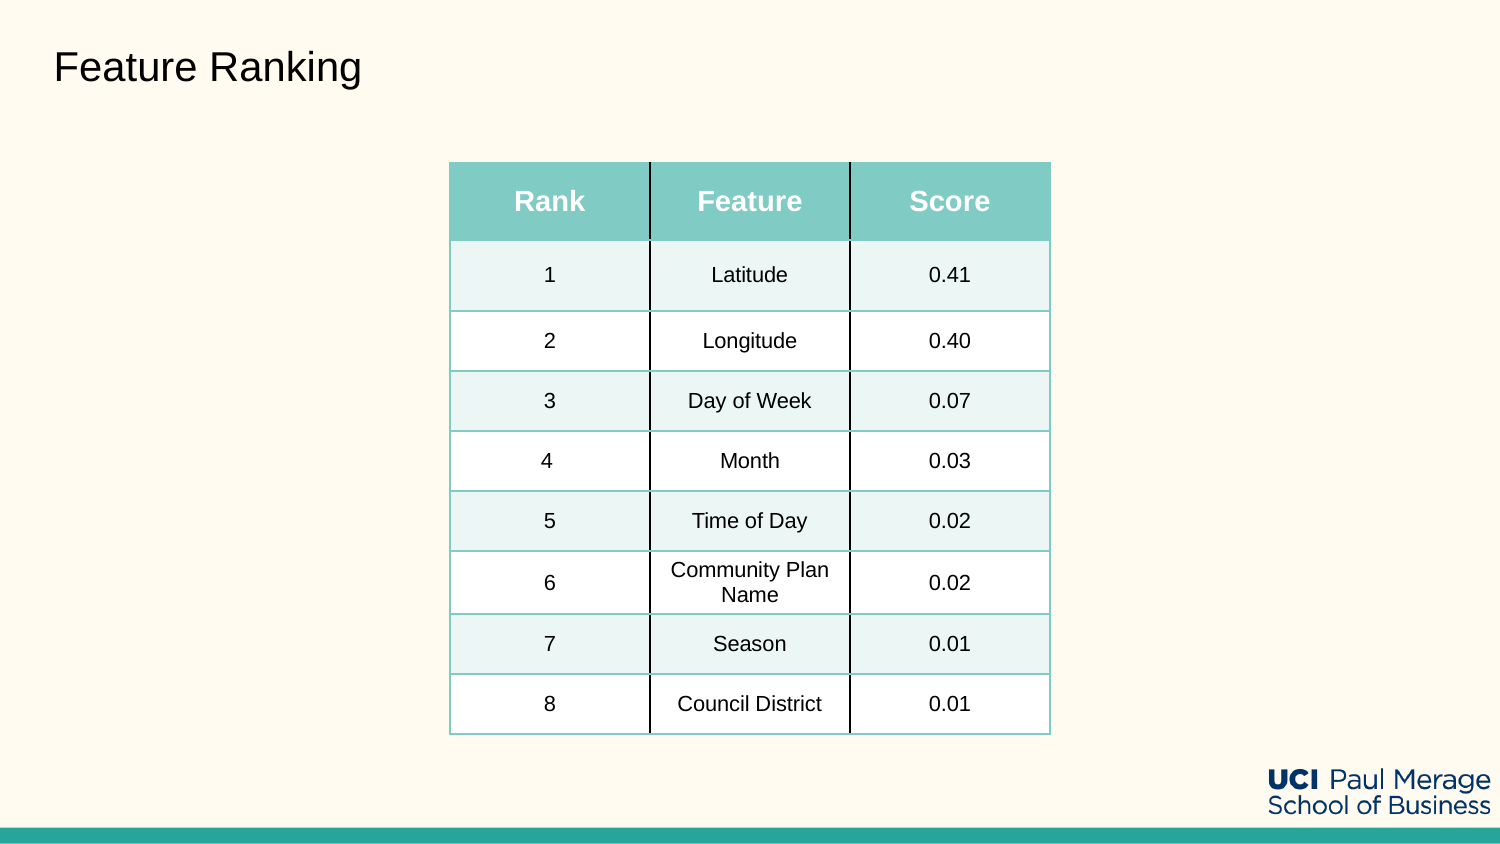

Feature Ranking
| Rank | Feature | Score |
| --- | --- | --- |
| 1 | Latitude | 0.41 |
| 2 | Longitude | 0.40 |
| 3 | Day of Week | 0.07 |
| 4 | Month | 0.03 |
| 5 | Time of Day | 0.02 |
| 6 | Community Plan Name | 0.02 |
| 7 | Season | 0.01 |
| 8 | Council District | 0.01 |